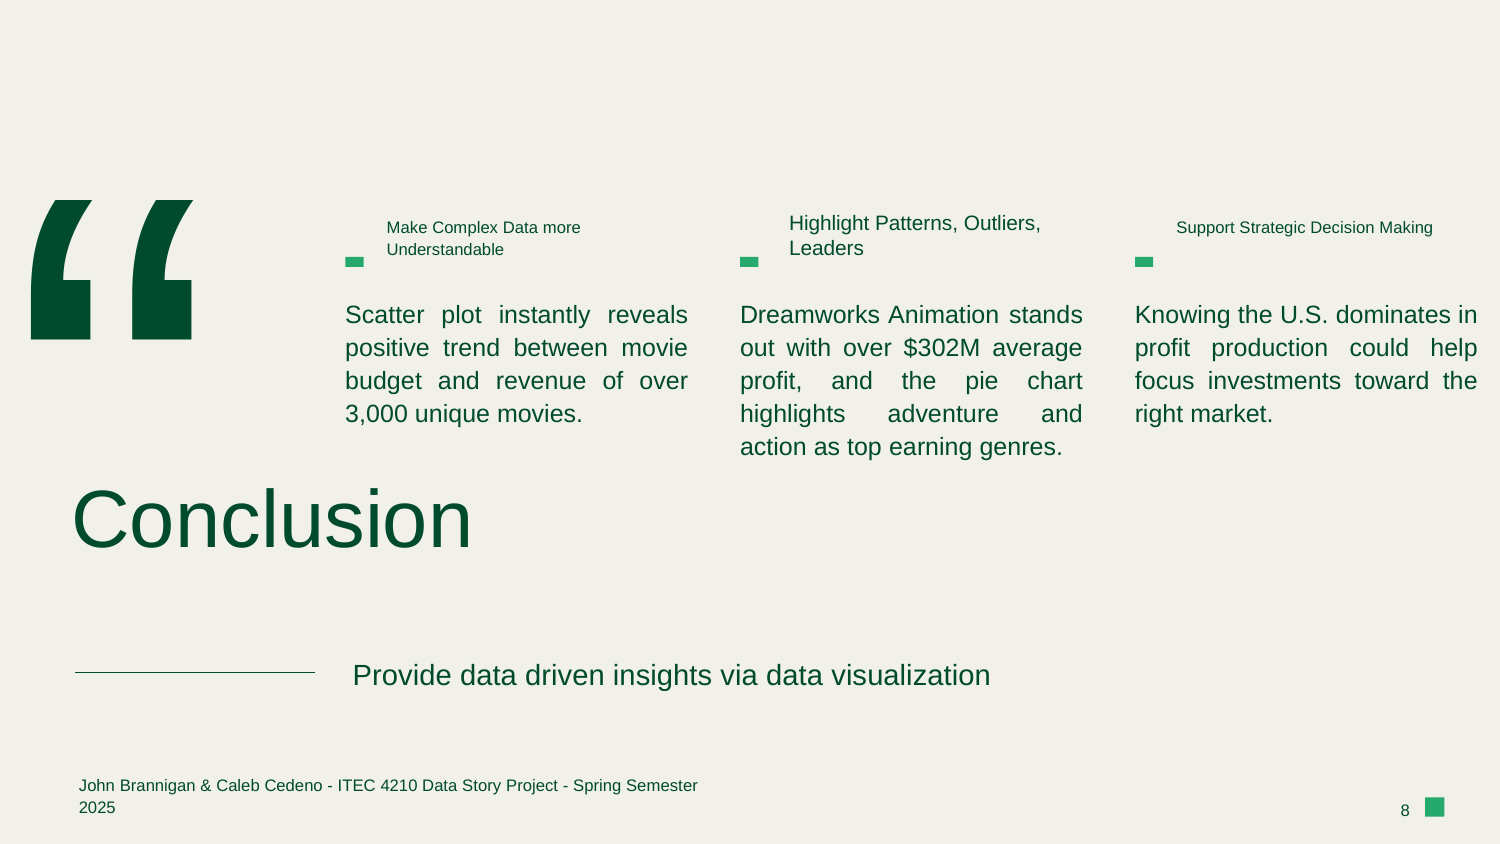

“
Make Complex Data more Understandable
Highlight Patterns, Outliers, Leaders
Support Strategic Decision Making

Scatter plot instantly reveals positive trend between movie budget and revenue of over 3,000 unique movies.
Dreamworks Animation stands out with over $302M average profit, and the pie chart highlights adventure and action as top earning genres.
Knowing the U.S. dominates in profit production could help focus investments toward the right market.
# Conclusion
Provide data driven insights via data visualization
John Brannigan & Caleb Cedeno - ITEC 4210 Data Story Project - Spring Semester 2025

8